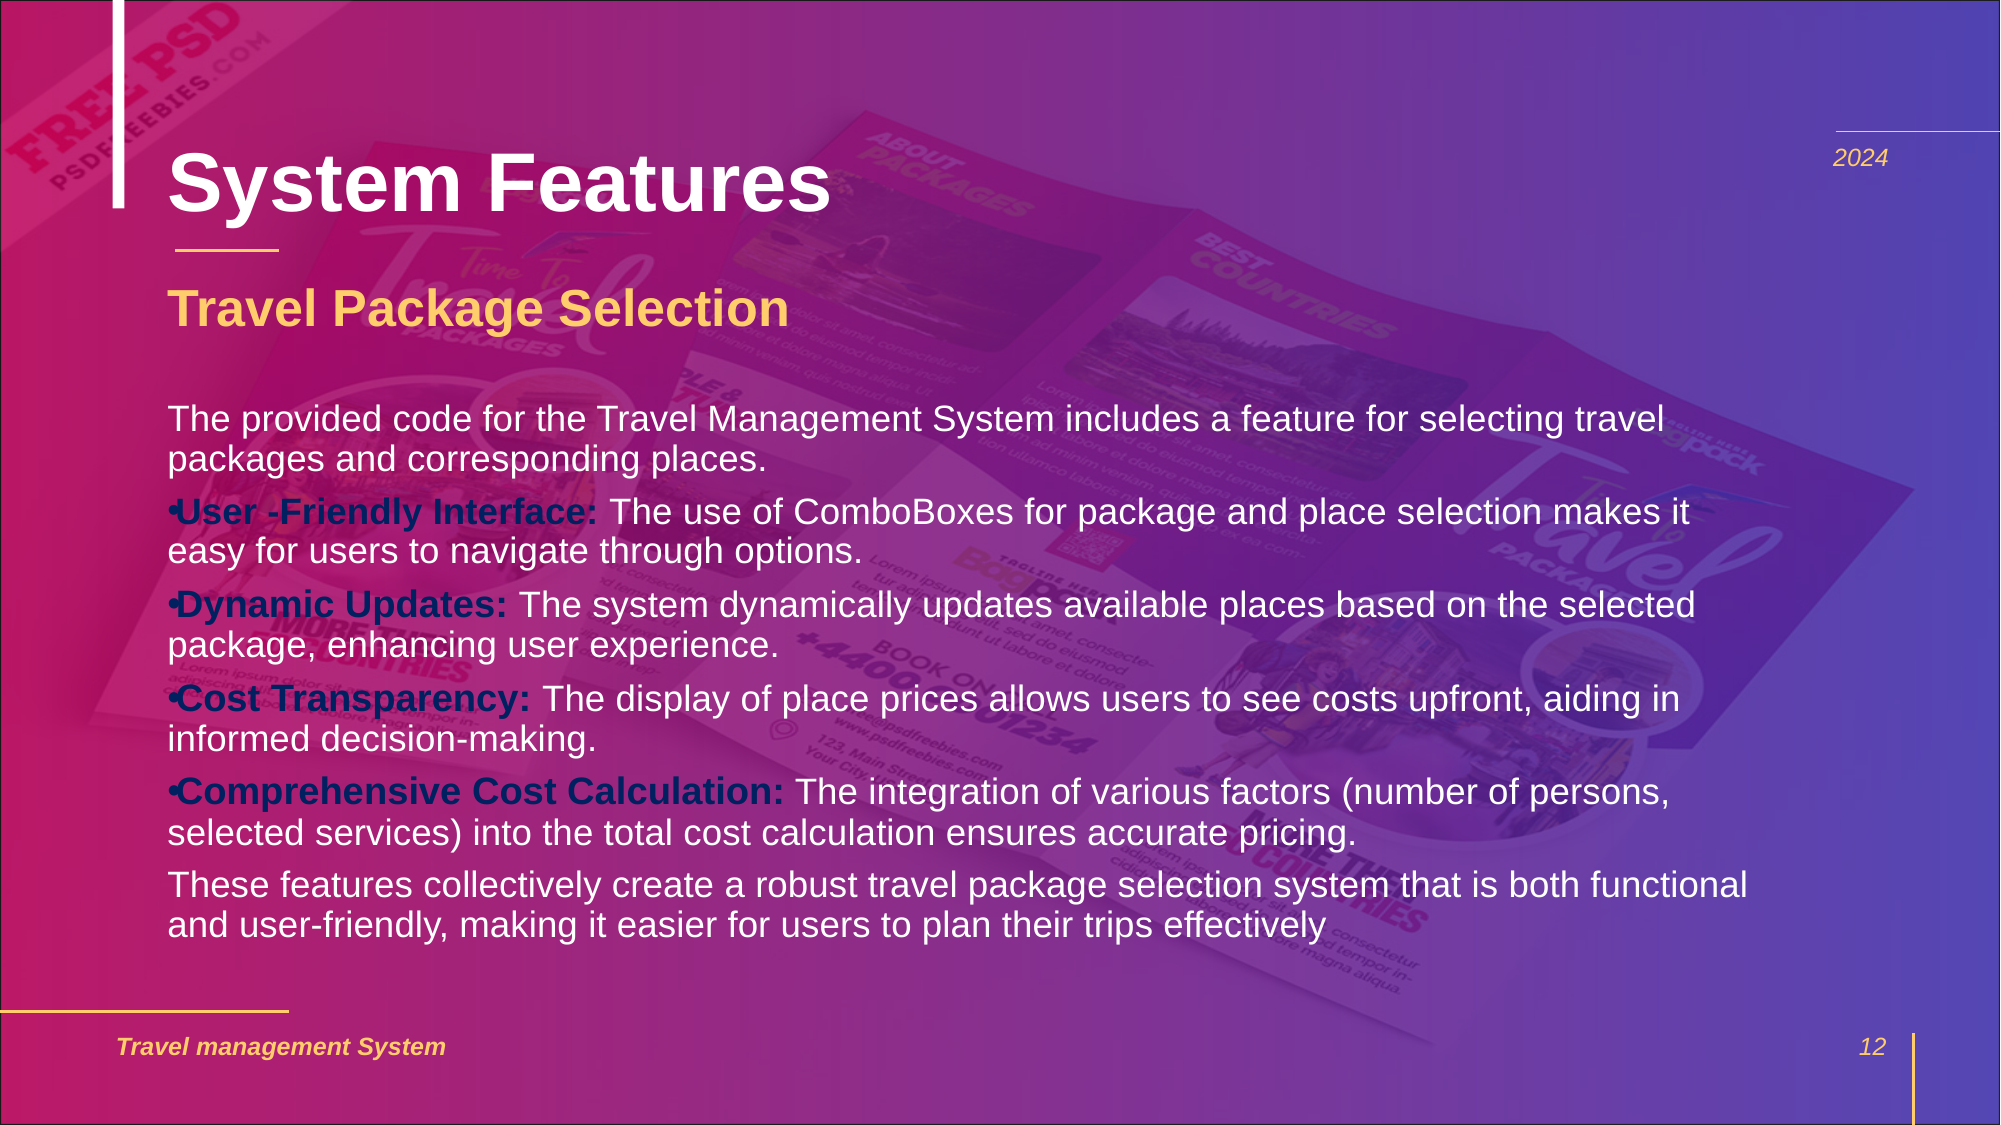

# System Features
2024
Travel Package Selection
The provided code for the Travel Management System includes a feature for selecting travel packages and corresponding places.
User -Friendly Interface: The use of ComboBoxes for package and place selection makes it easy for users to navigate through options.
Dynamic Updates: The system dynamically updates available places based on the selected package, enhancing user experience.
Cost Transparency: The display of place prices allows users to see costs upfront, aiding in informed decision-making.
Comprehensive Cost Calculation: The integration of various factors (number of persons, selected services) into the total cost calculation ensures accurate pricing.
These features collectively create a robust travel package selection system that is both functional and user-friendly, making it easier for users to plan their trips effectively

Travel management System
12